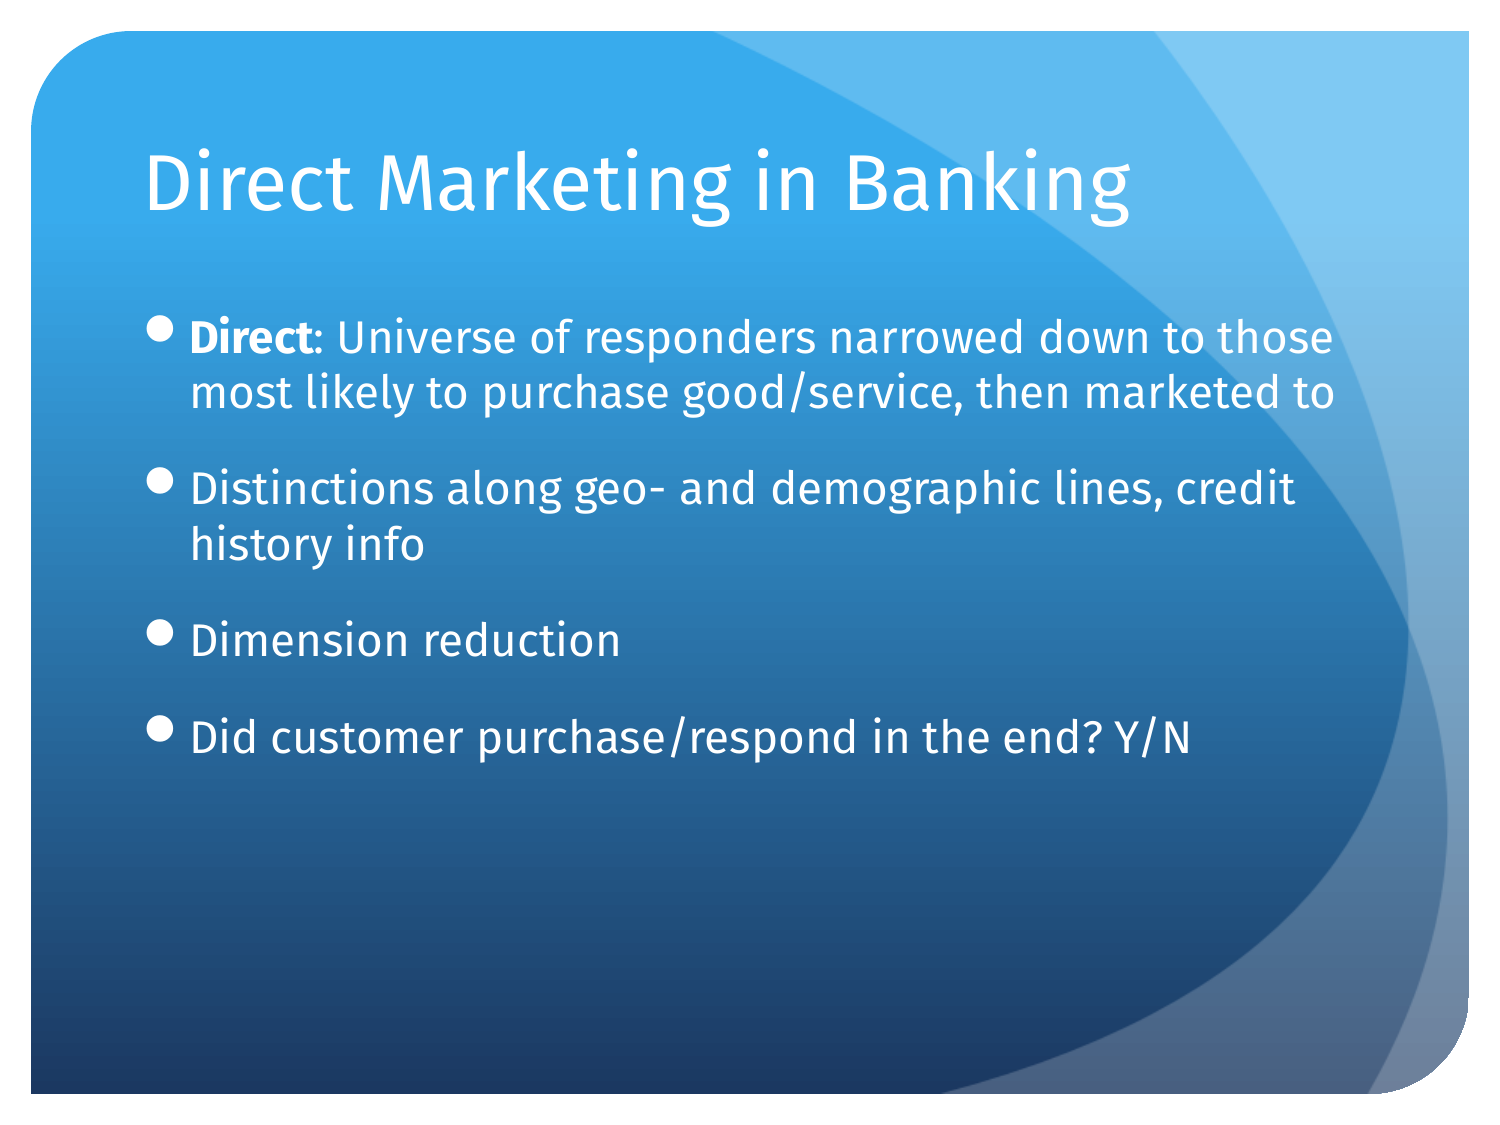

# Direct Marketing in Banking
Direct: Universe of responders narrowed down to those most likely to purchase good/service, then marketed to
Distinctions along geo- and demographic lines, credit history info
Dimension reduction
Did customer purchase/respond in the end? Y/N